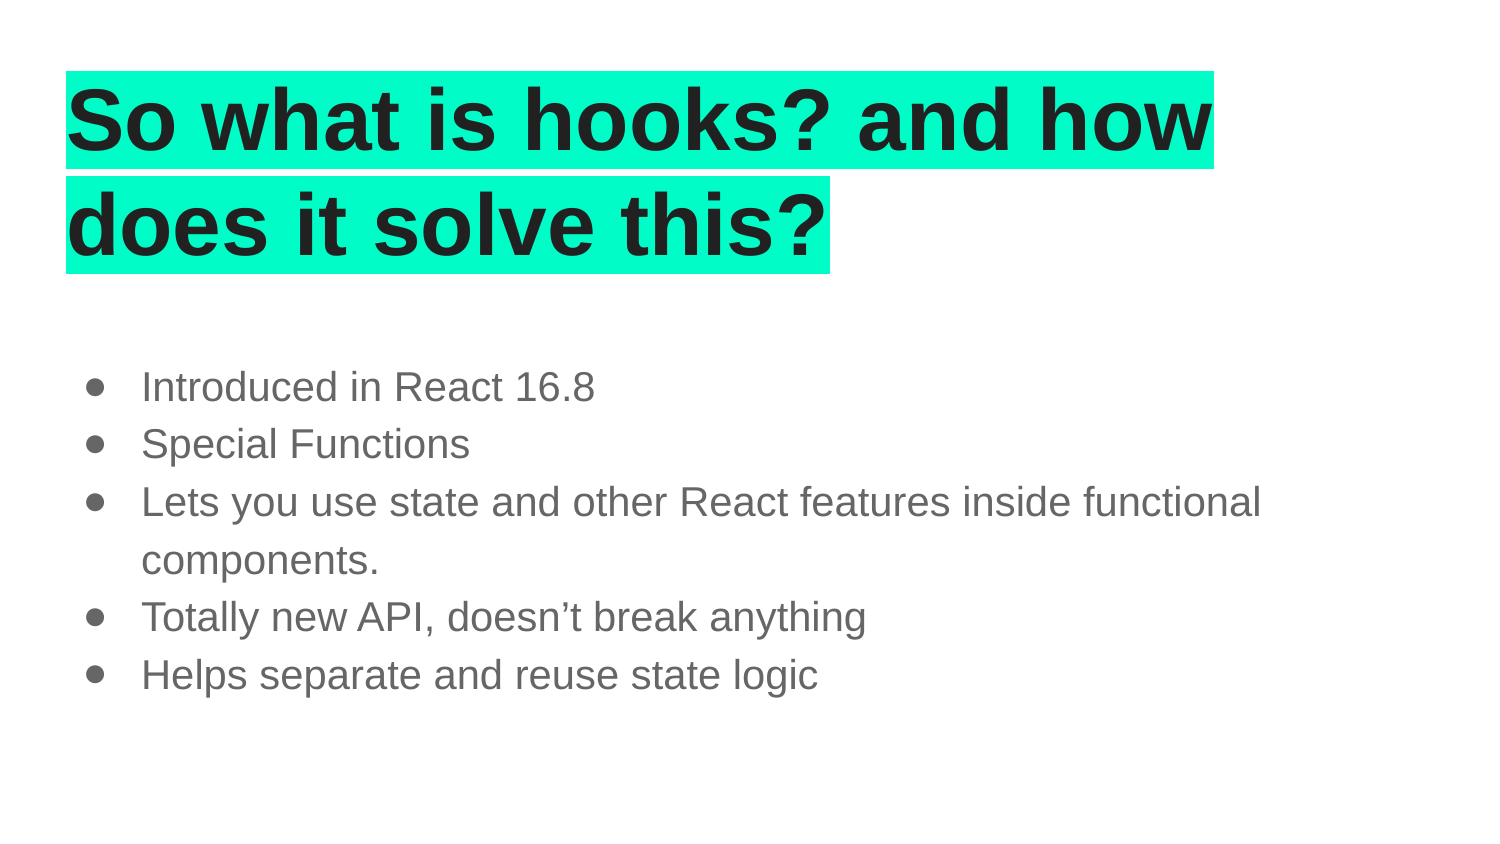

# So what is hooks? and how does it solve this?

Introduced in React 16.8
Special Functions
Lets you use state and other React features inside functional components.
Totally new API, doesn’t break anything
Helps separate and reuse state logic